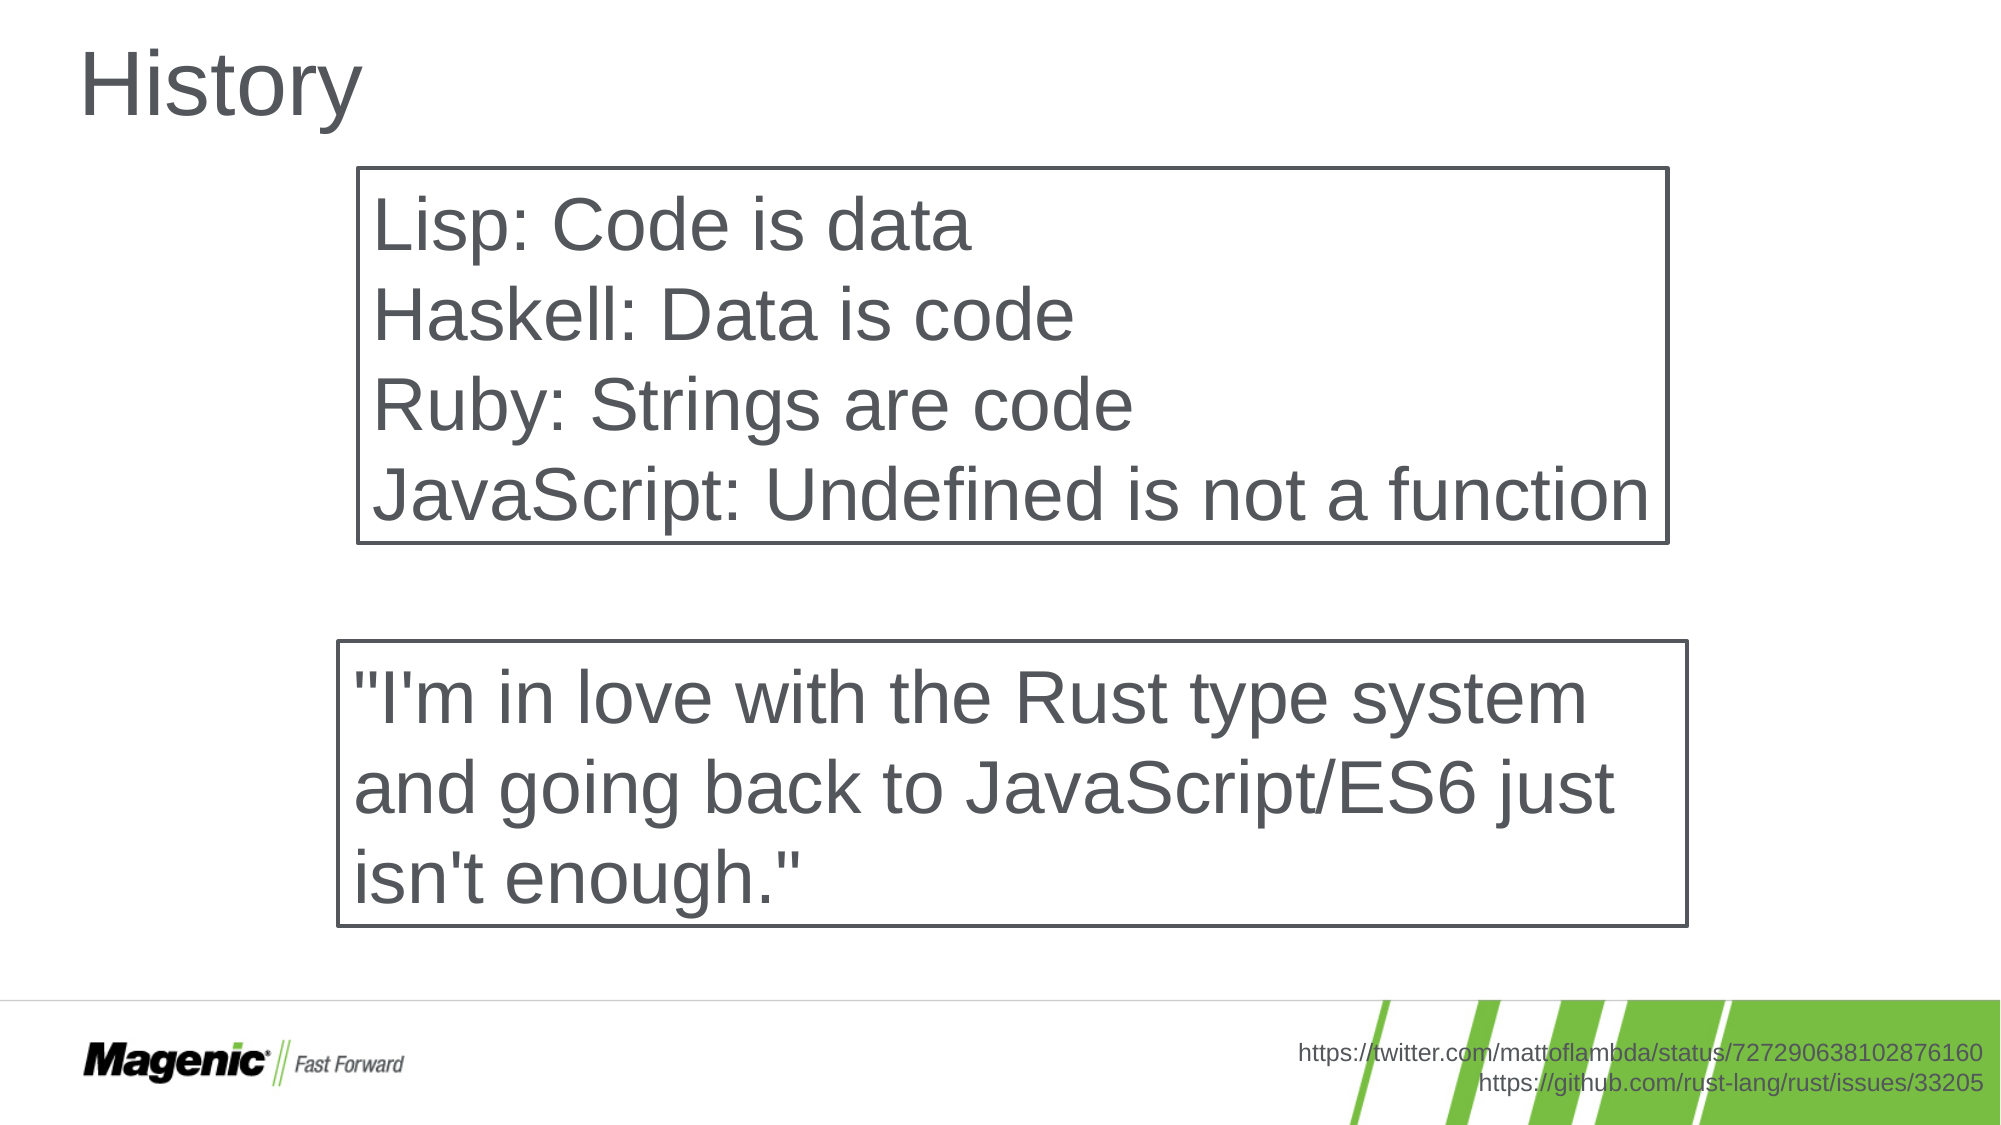

# History
Lisp: Code is data
Haskell: Data is code
Ruby: Strings are code
JavaScript: Undefined is not a function
"I'm in love with the Rust type system and going back to JavaScript/ES6 just isn't enough."
https://twitter.com/mattoflambda/status/727290638102876160
https://github.com/rust-lang/rust/issues/33205